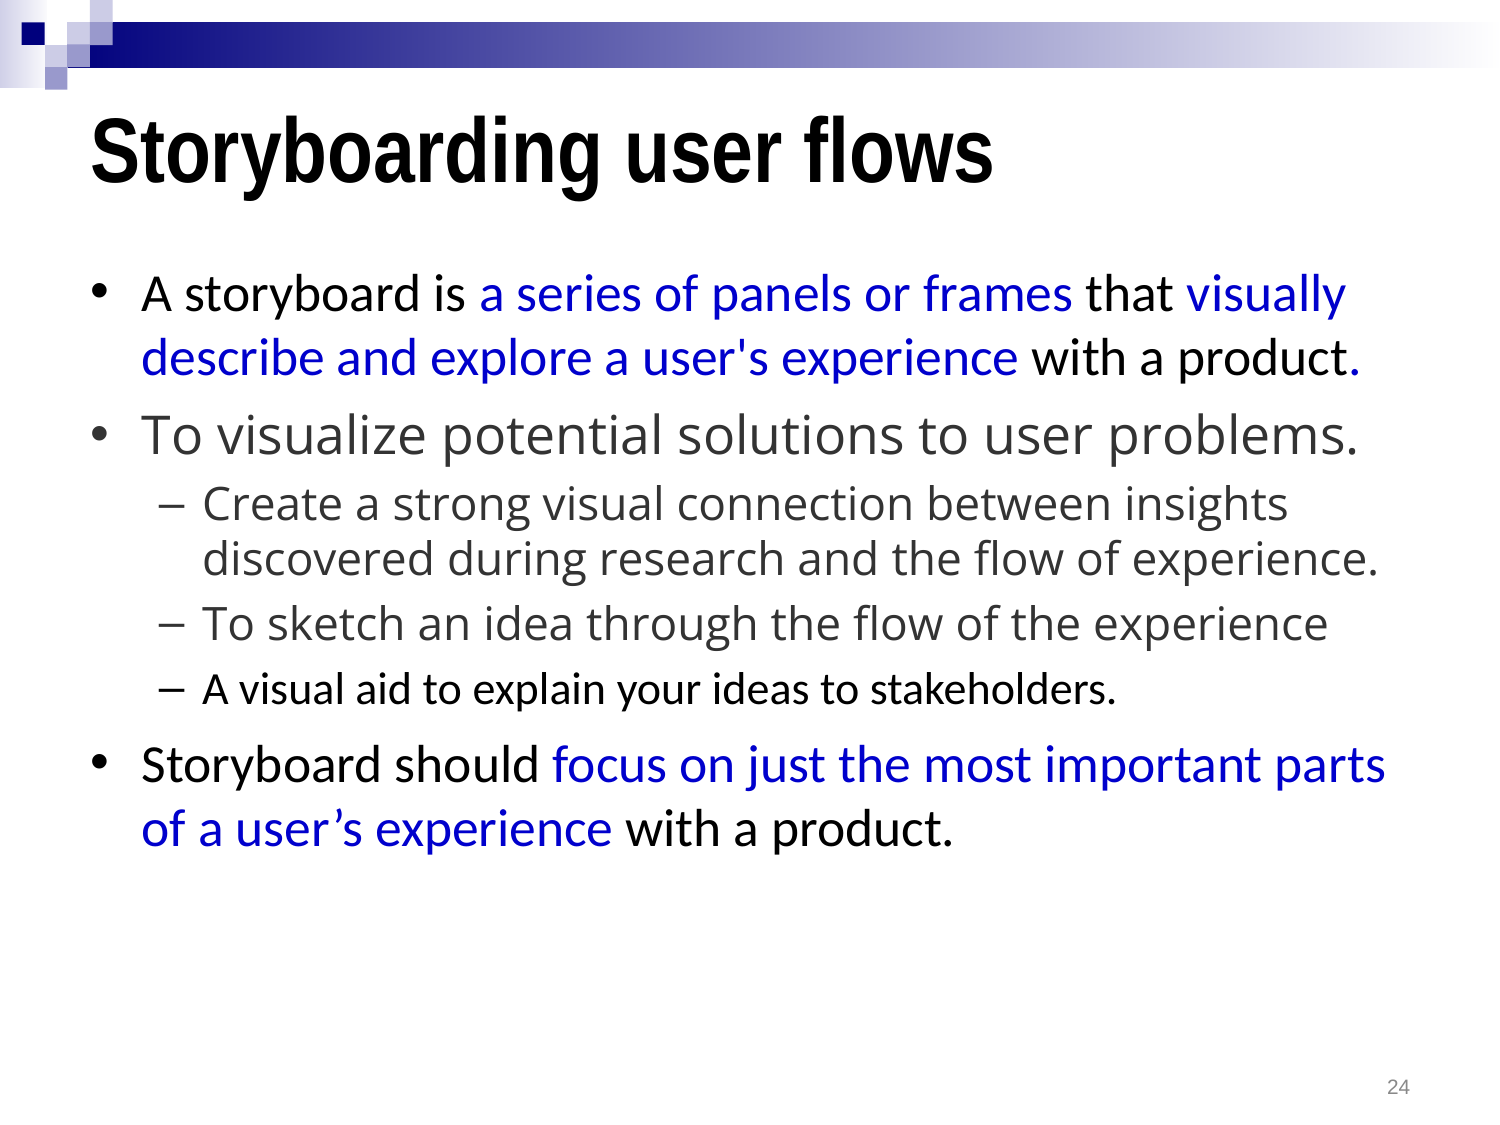

# Storyboarding user flows
A storyboard is a series of panels or frames that visually describe and explore a user's experience with a product.
To visualize potential solutions to user problems.
Create a strong visual connection between insights discovered during research and the flow of experience.
To sketch an idea through the flow of the experience
A visual aid to explain your ideas to stakeholders.
Storyboard should focus on just the most important parts of a user’s experience with a product.

24